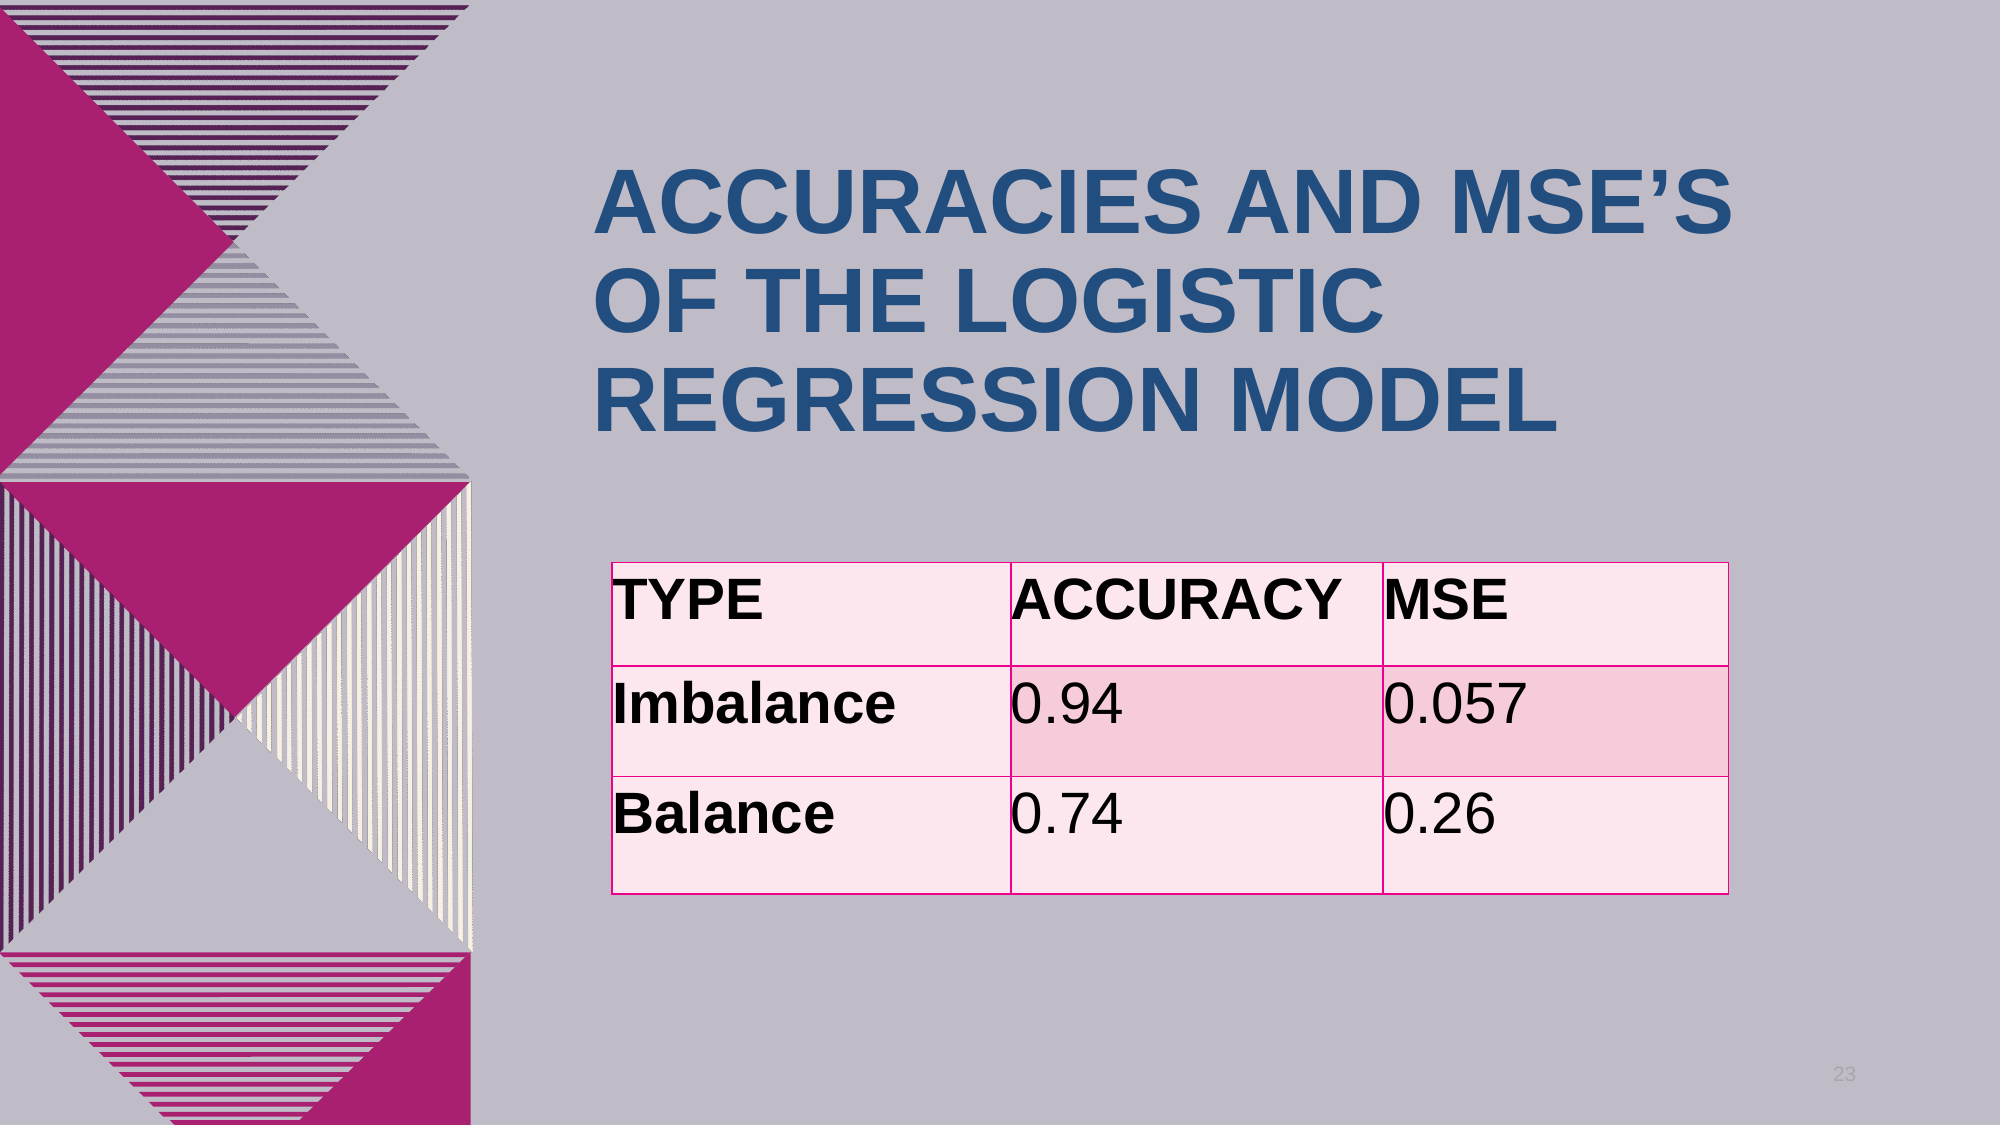

# Accuracies and mse’S of the logistic regression model
| TYPE | ACCURACY | MSE |
| --- | --- | --- |
| Imbalance | 0.94 | 0.057 |
| Balance | 0.74 | 0.26 |
23